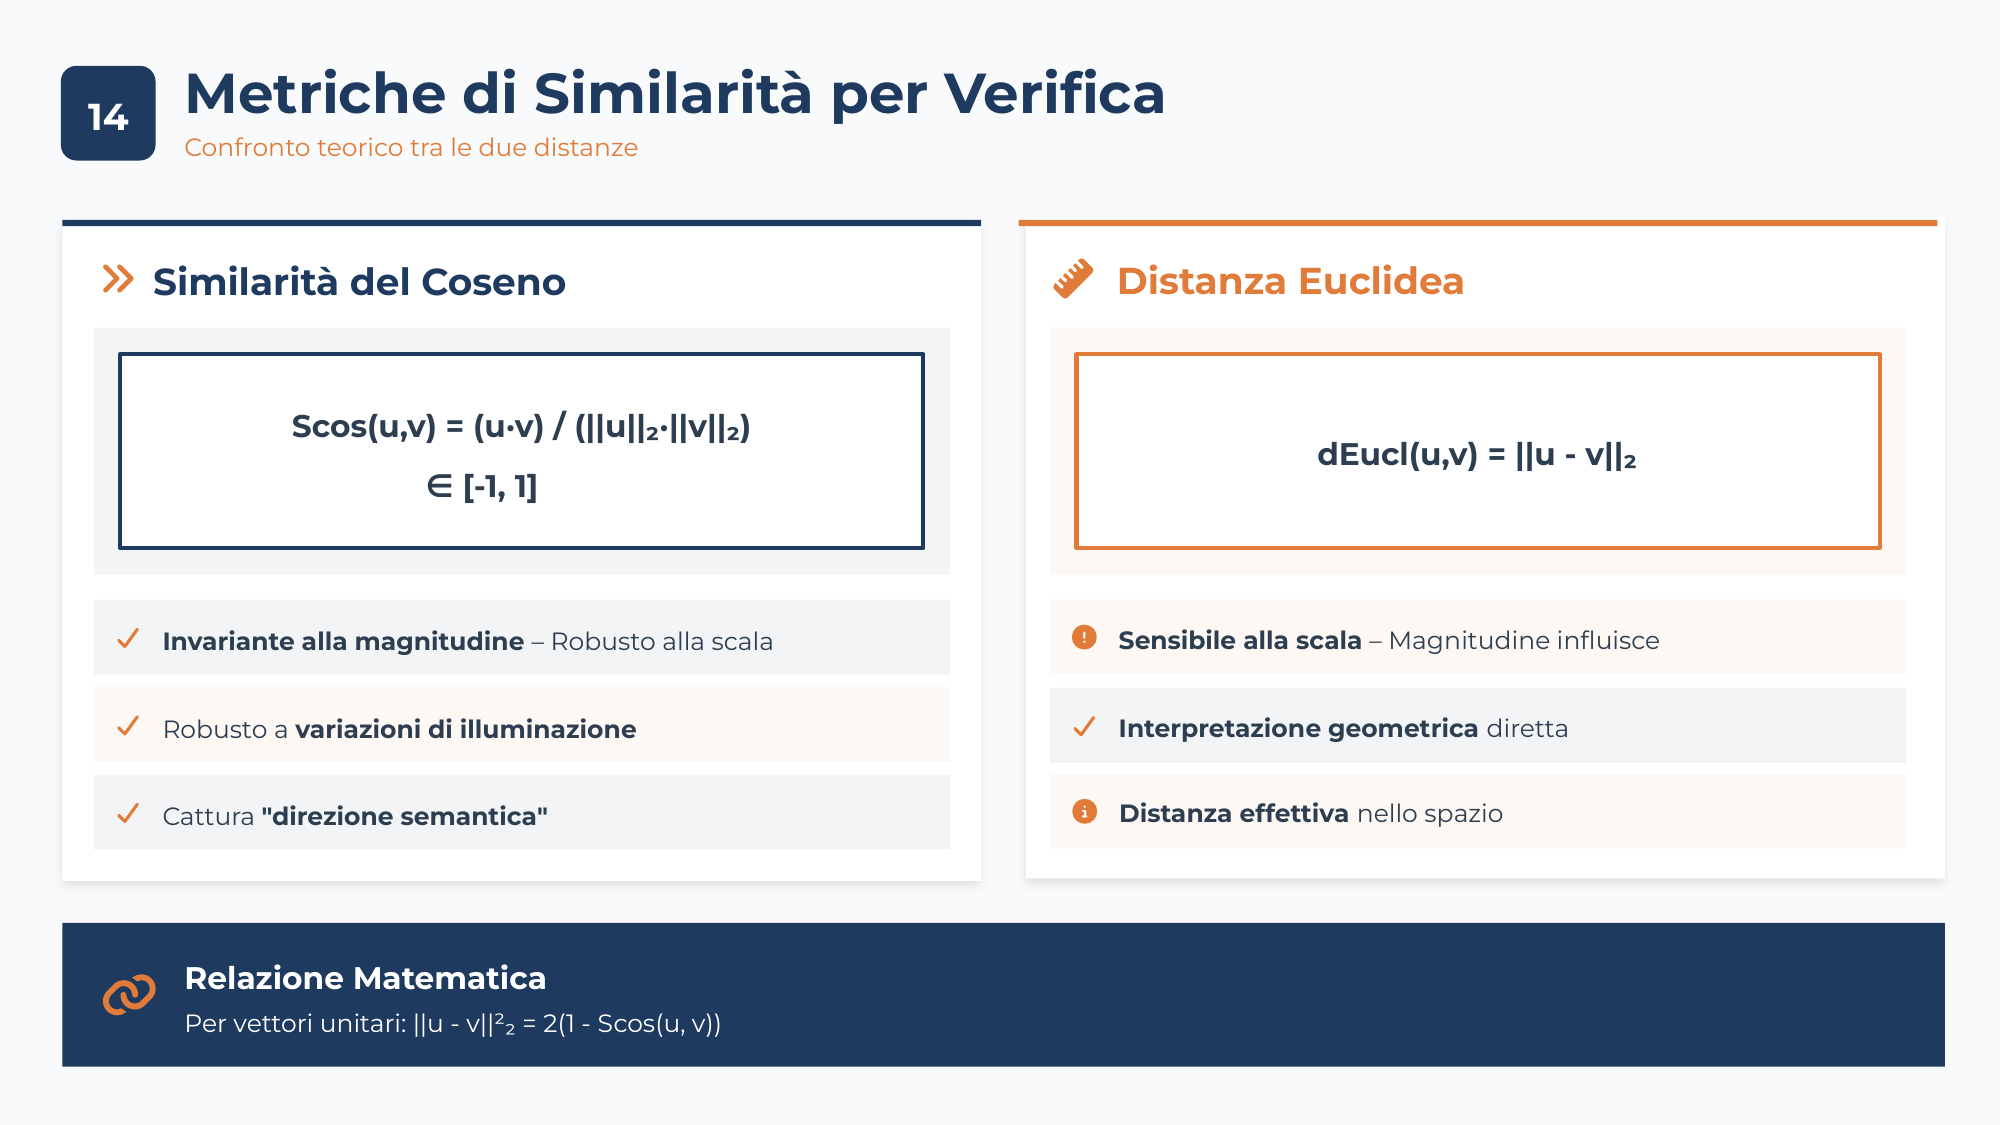

Metriche di Similarità per Verifica
14

17
Confronto teorico tra le due distanze

Distanza Euclidea
Similarità del Coseno

Scos(u,v) = (u·v) / (||u||₂·||v||₂)
dEucl(u,v) = ||u - v||₂
∈ [-1, 1]

Invariante alla magnitudine – Robusto alla scala
Sensibile alla scala – Magnitudine influisce

Robusto a variazioni di illuminazione
Interpretazione geometrica diretta

Distanza effettiva nello spazio
Cattura "direzione semantica"

Relazione Matematica

Per vettori unitari: ||u - v||²₂ = 2(1 - Scos(u, v))